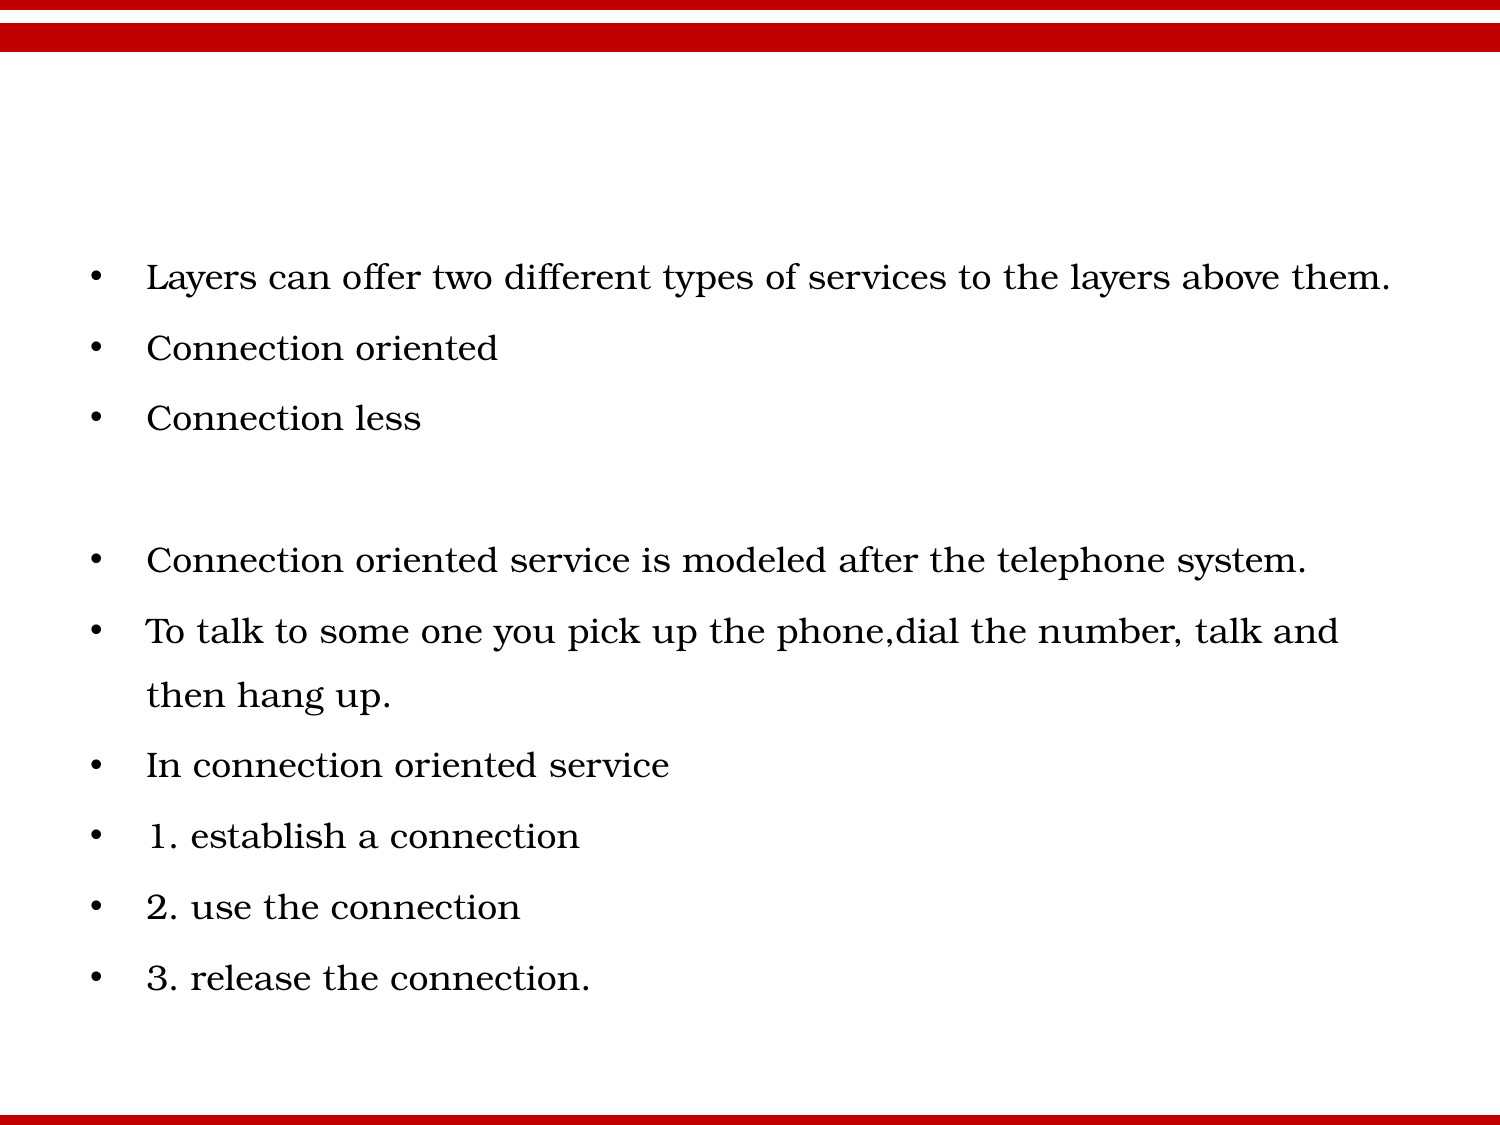

#
Layers can offer two different types of services to the layers above them.
Connection oriented
Connection less

Connection oriented service is modeled after the telephone system.
To talk to some one you pick up the phone,dial the number, talk and then hang up.
In connection oriented service
1. establish a connection
2. use the connection
3. release the connection.